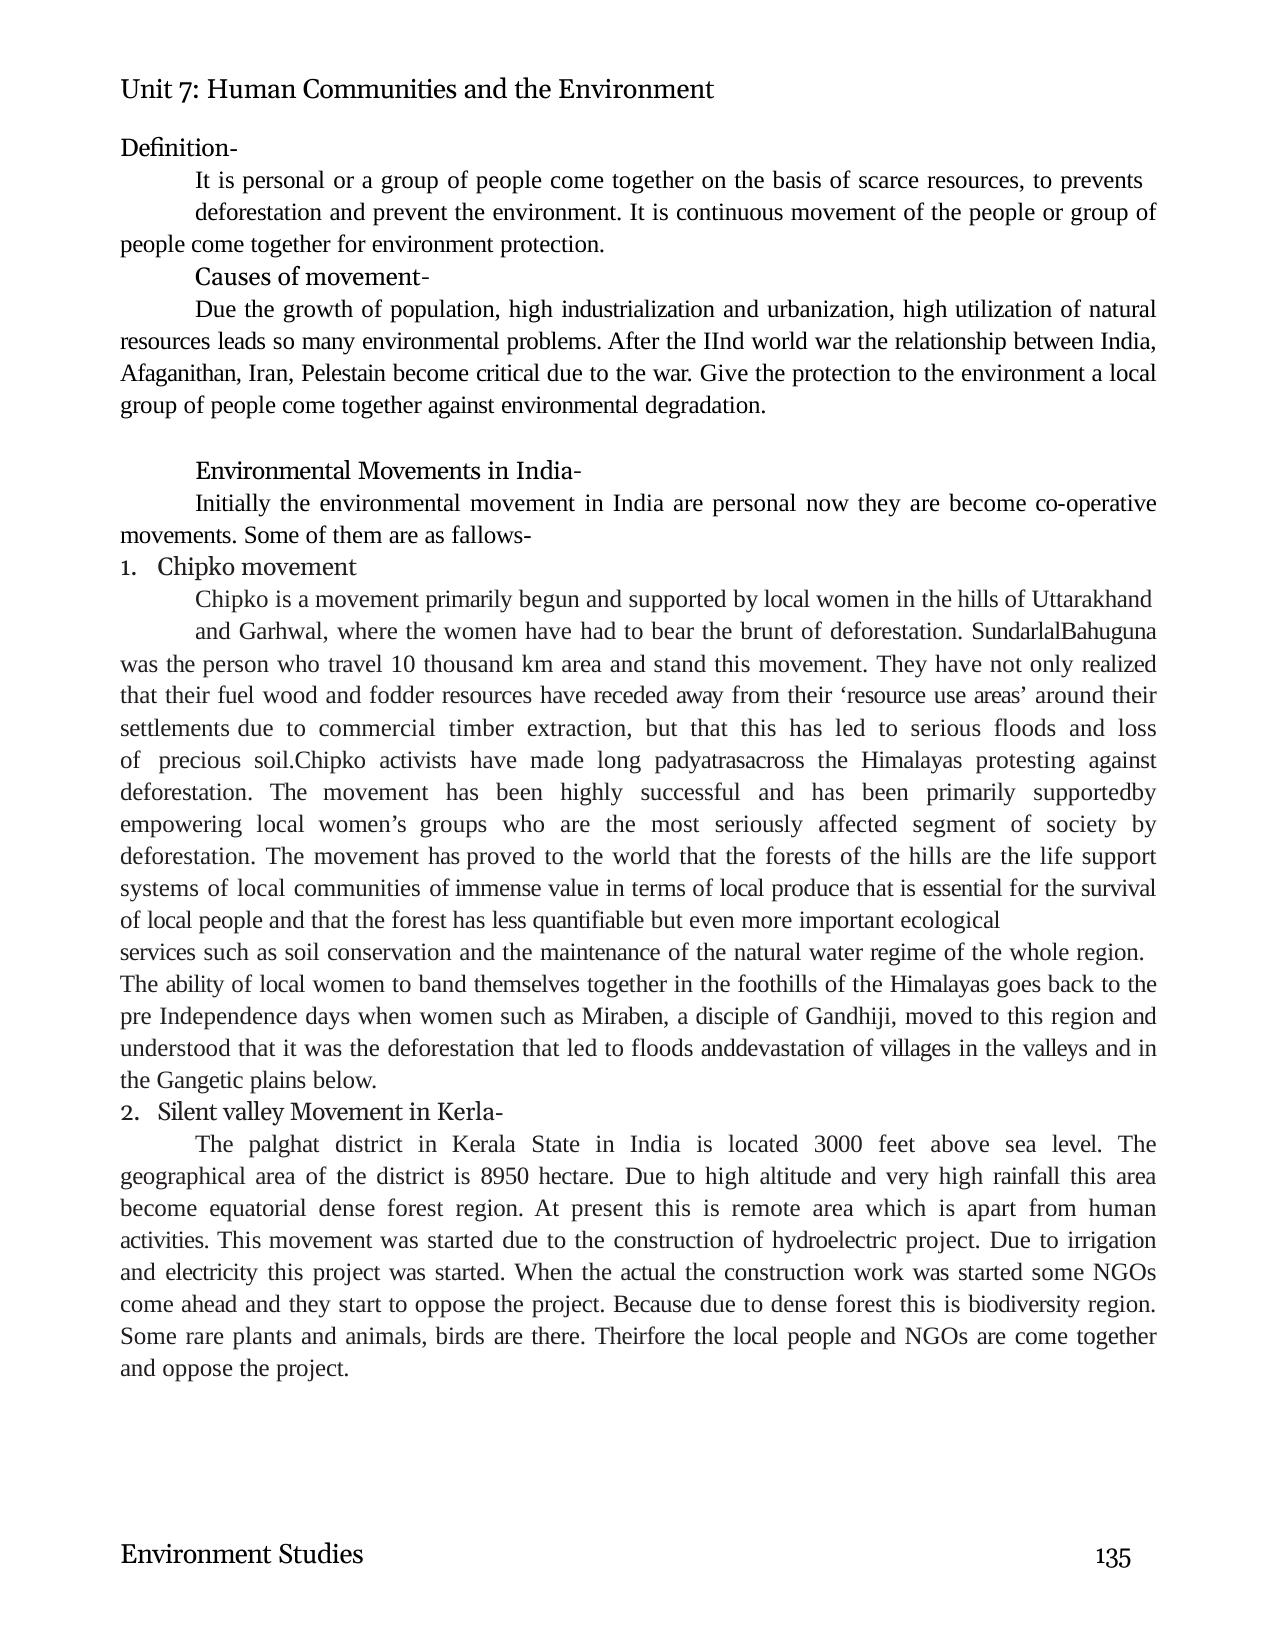

Unit 7: Human Communities and the Environment
Definition-
It is personal or a group of people come together on the basis of scarce resources, to prevents
deforestation and prevent the environment. It is continuous movement of the people or group of people come together for environment protection.
Causes of movement-
Due the growth of population, high industrialization and urbanization, high utilization of natural resources leads so many environmental problems. After the IInd world war the relationship between India, Afaganithan, Iran, Pelestain become critical due to the war. Give the protection to the environment a local group of people come together against environmental degradation.

Environmental Movements in India-
Initially the environmental movement in India are personal now they are become co-operative movements. Some of them are as fallows-
Chipko movement
Chipko is a movement primarily begun and supported by local women in the hills of Uttarakhand
and Garhwal, where the women have had to bear the brunt of deforestation. SundarlalBahuguna was the person who travel 10 thousand km area and stand this movement. They have not only realized that their fuel wood and fodder resources have receded away from their ‘resource use areas’ around their settlements due to commercial timber extraction, but that this has led to serious floods and loss of precious soil.Chipko activists have made long padyatrasacross the Himalayas protesting against deforestation. The movement has been highly successful and has been primarily supportedby empowering local women’s groups who are the most seriously affected segment of society by deforestation. The movement has proved to the world that the forests of the hills are the life support systems of local communities of immense value in terms of local produce that is essential for the survival of local people and that the forest has less quantifiable but even more important ecological
services such as soil conservation and the maintenance of the natural water regime of the whole region.
The ability of local women to band themselves together in the foothills of the Himalayas goes back to the pre Independence days when women such as Miraben, a disciple of Gandhiji, moved to this region and understood that it was the deforestation that led to floods anddevastation of villages in the valleys and in the Gangetic plains below.
Silent valley Movement in Kerla-
The palghat district in Kerala State in India is located 3000 feet above sea level. The geographical area of the district is 8950 hectare. Due to high altitude and very high rainfall this area become equatorial dense forest region. At present this is remote area which is apart from human activities. This movement was started due to the construction of hydroelectric project. Due to irrigation and electricity this project was started. When the actual the construction work was started some NGOs come ahead and they start to oppose the project. Because due to dense forest this is biodiversity region. Some rare plants and animals, birds are there. Theirfore the local people and NGOs are come together and oppose the project.
Environment Studies
135